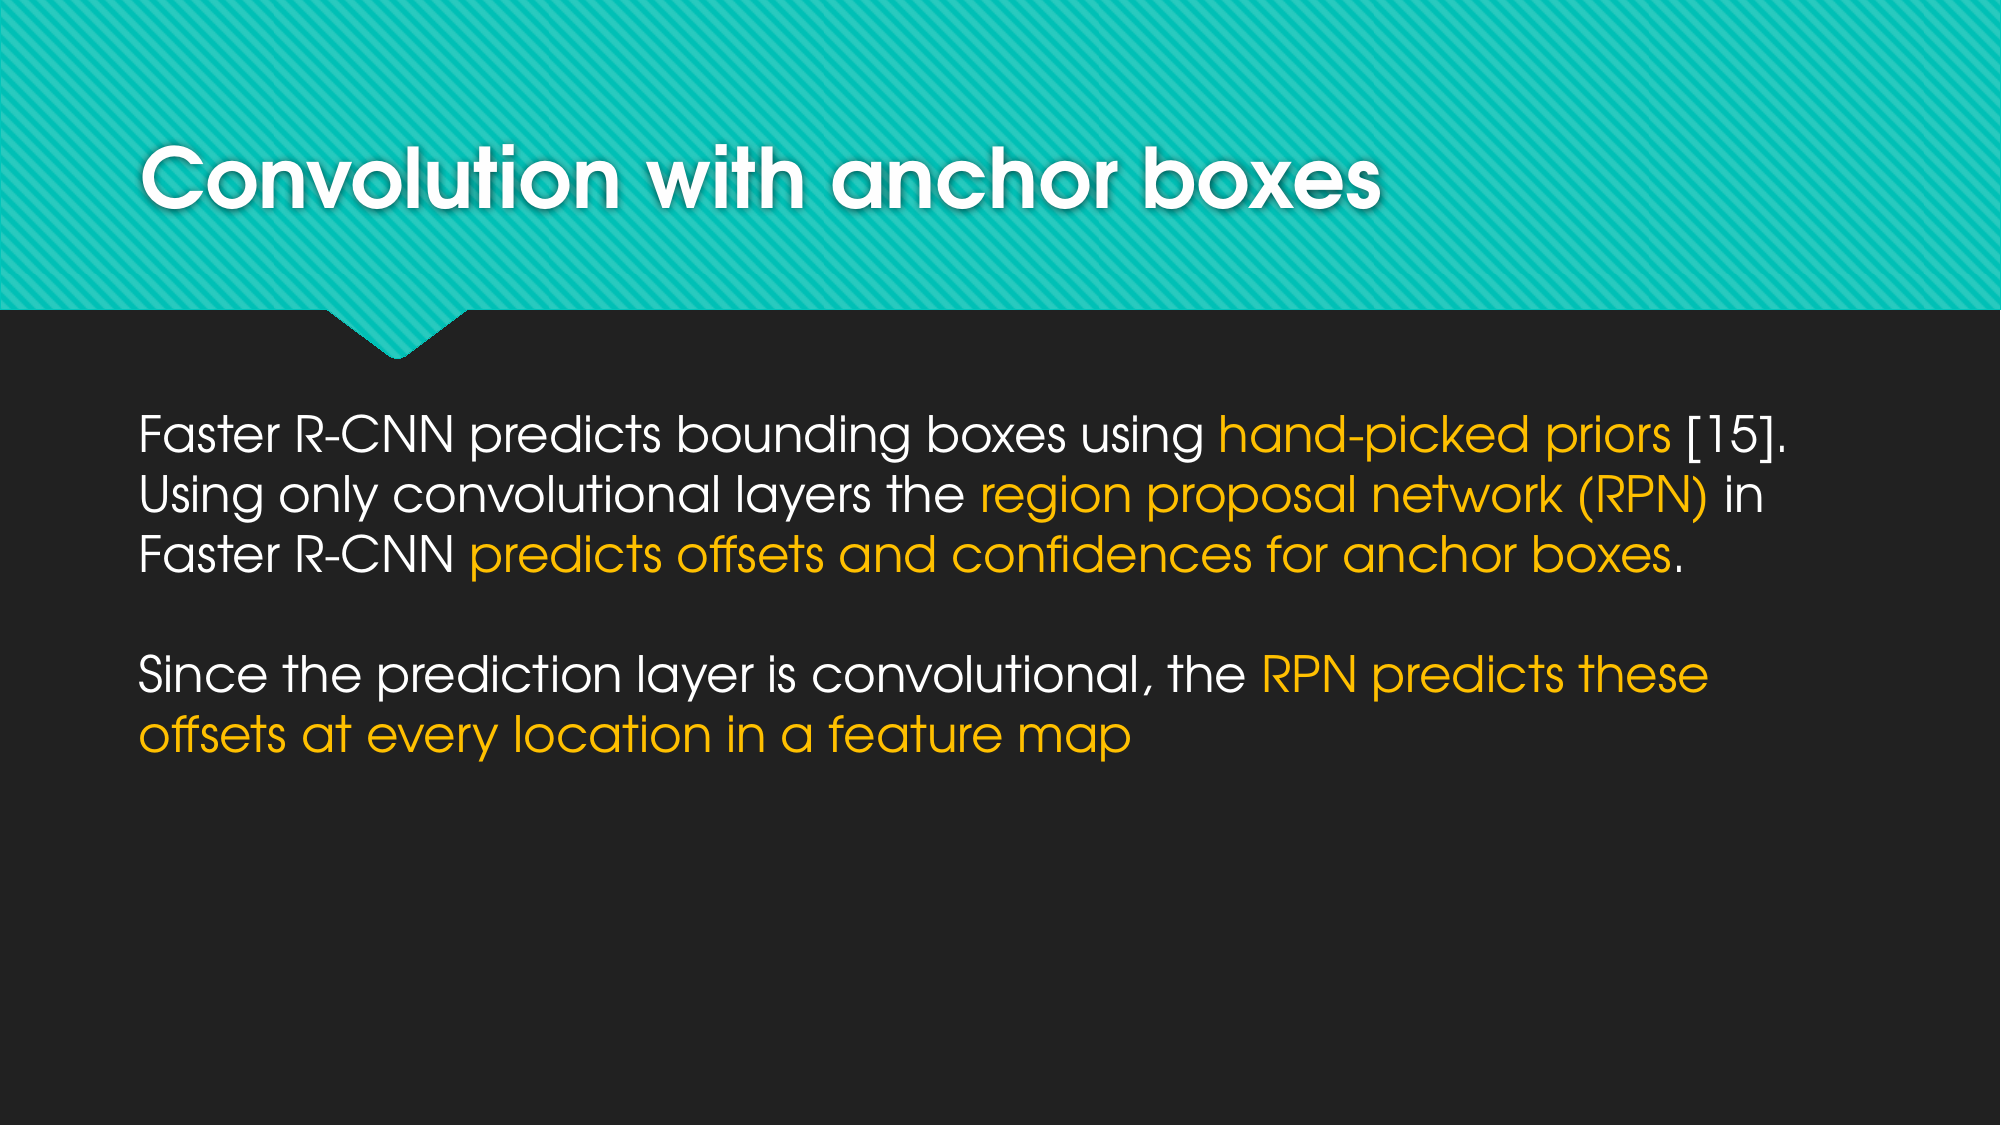

# Convolution with anchor boxes
Faster R-CNN predicts bounding boxes using hand-picked priors [15].
Using only convolutional layers the region proposal network (RPN) in
Faster R-CNN predicts offsets and confidences for anchor boxes.

Since the prediction layer is convolutional, the RPN predicts these
offsets at every location in a feature map